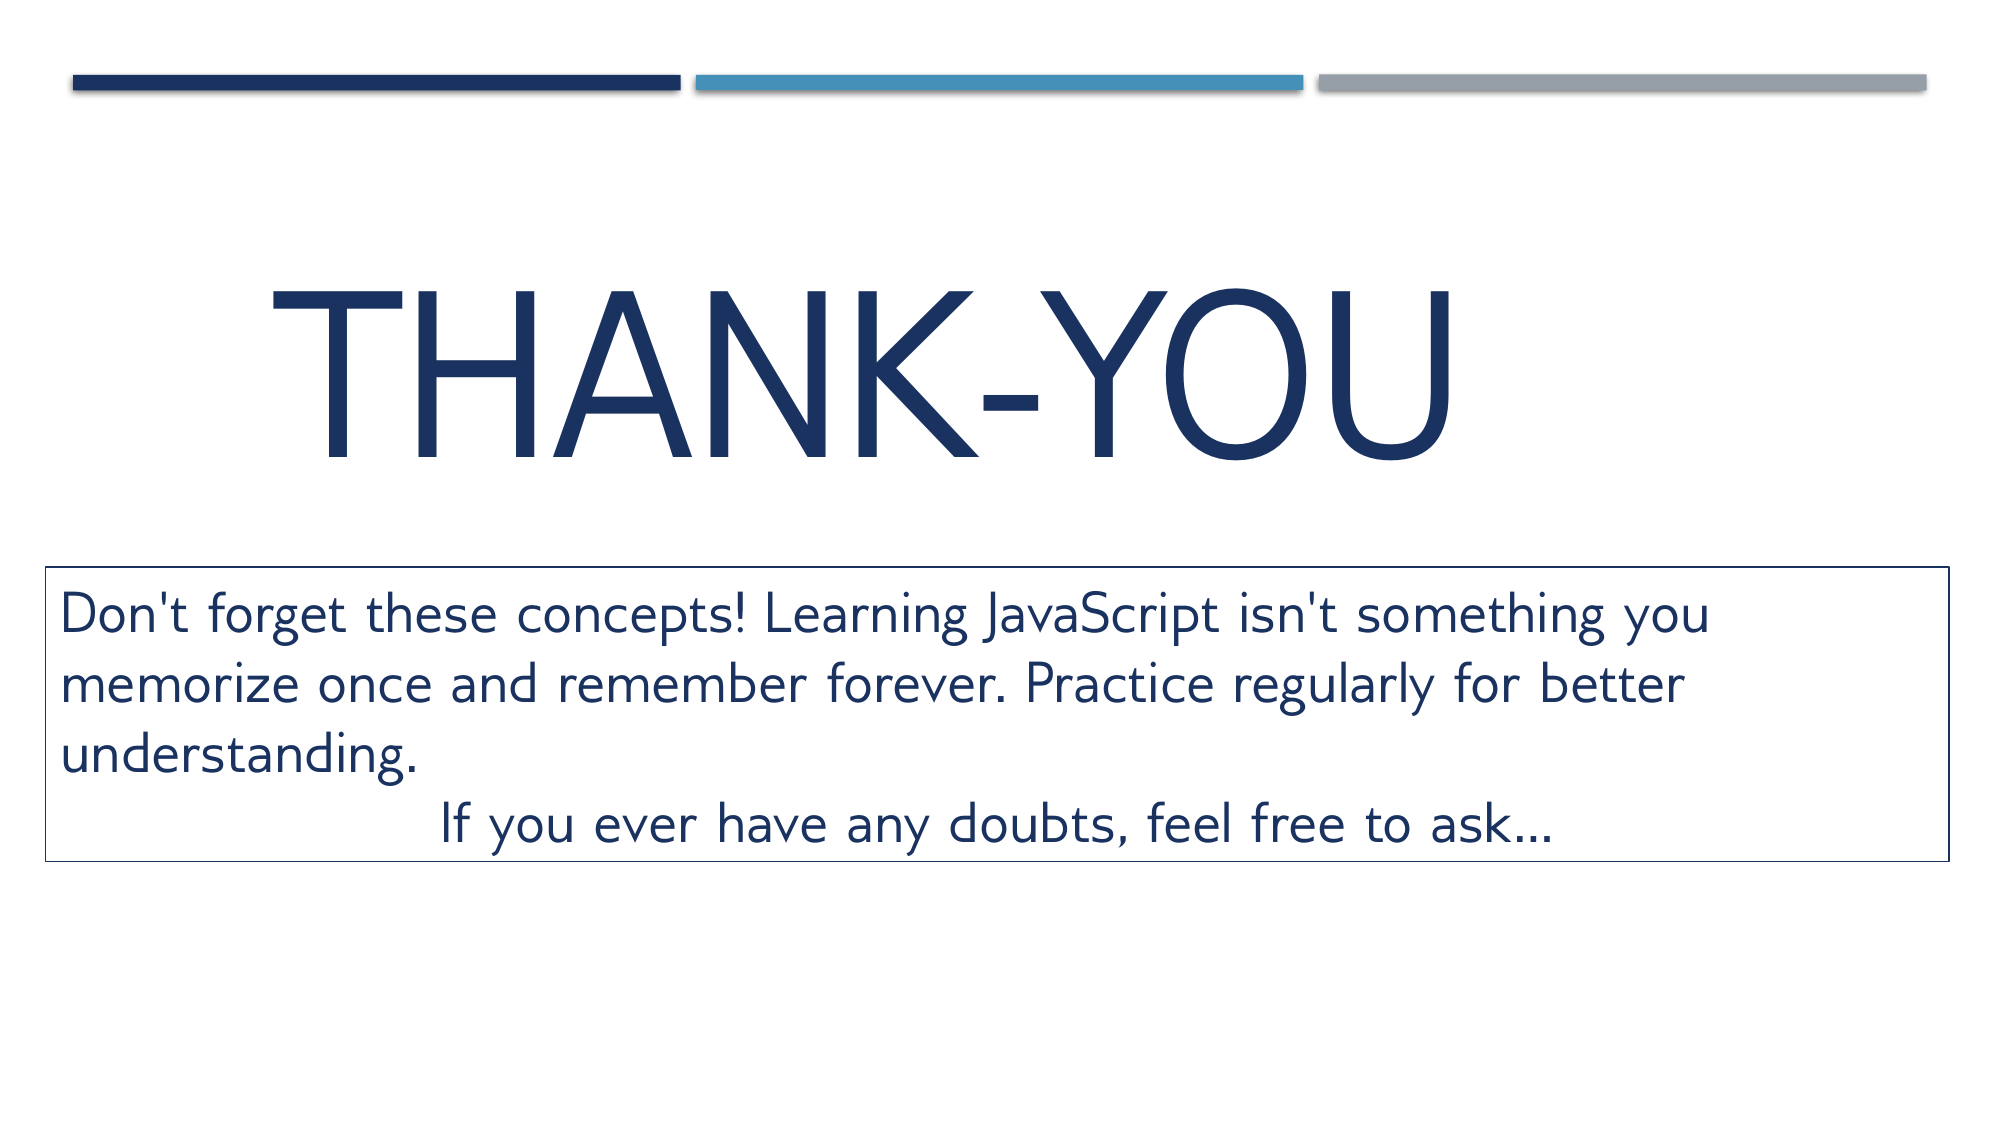

THANK-YOU
Don't forget these concepts! Learning JavaScript isn't something you memorize once and remember forever. Practice regularly for better understanding.
If you ever have any doubts, feel free to ask…